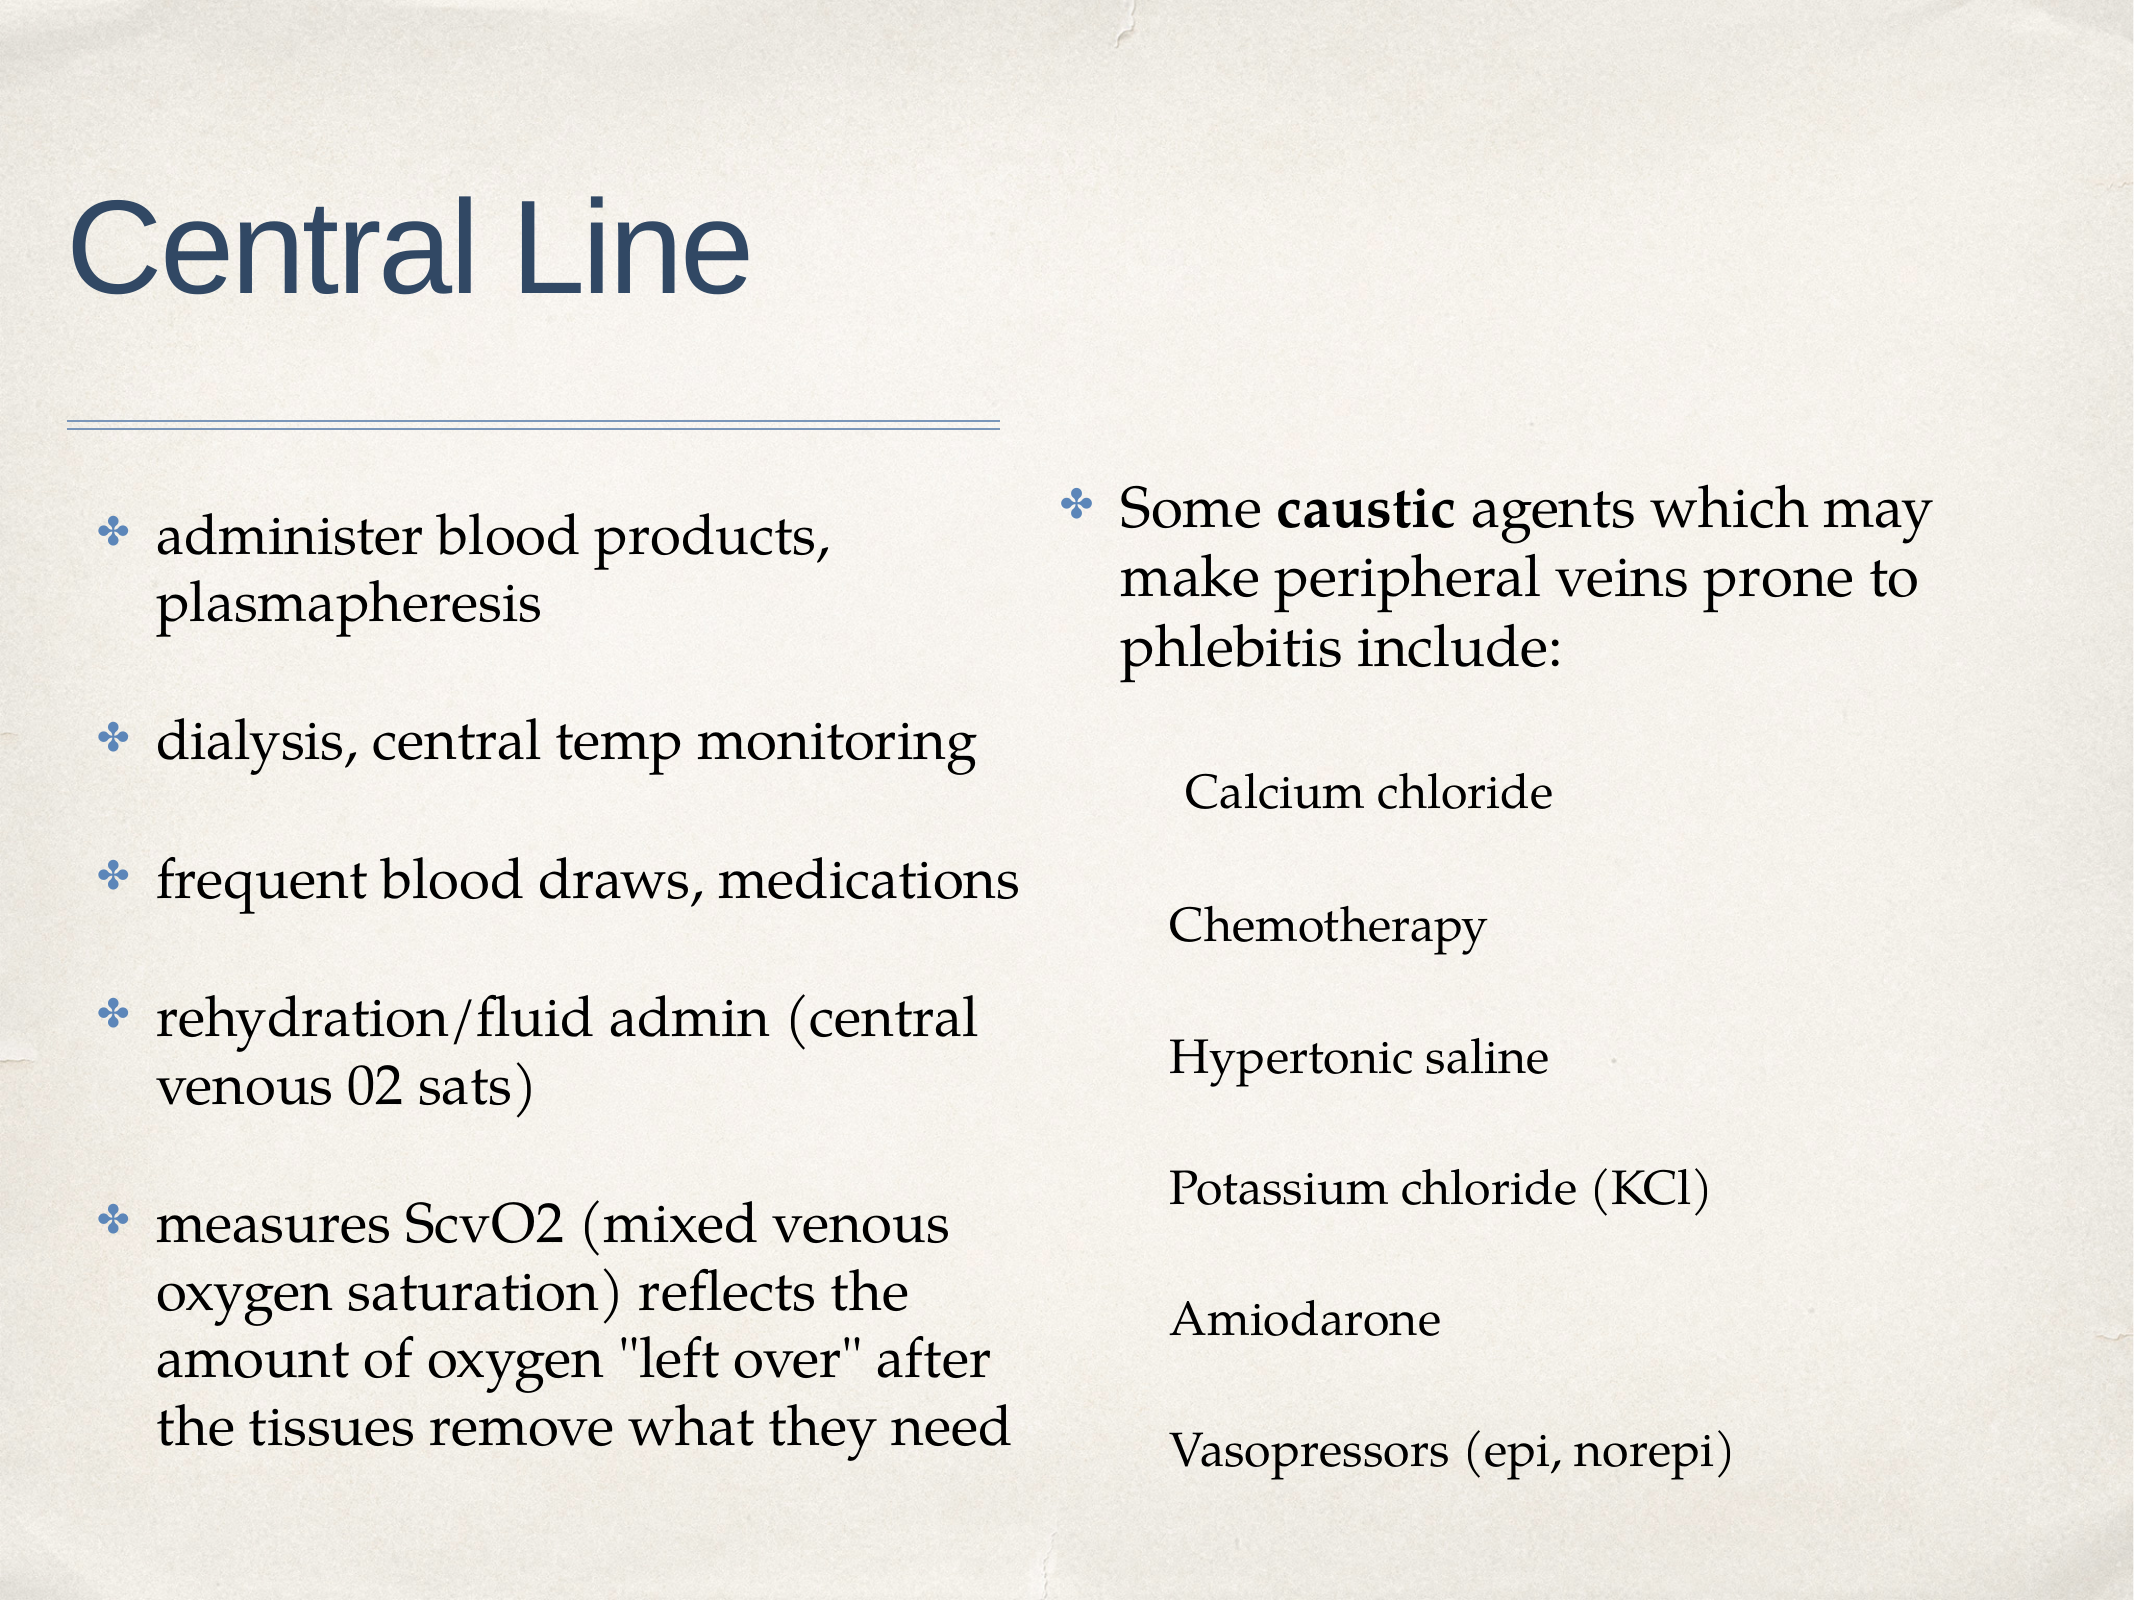

# Central Line
Some caustic agents which may make peripheral veins prone to phlebitis include:
         Calcium chloride
         Chemotherapy
         Hypertonic saline
         Potassium chloride (KCl)
         Amiodarone
         Vasopressors (epi, norepi)
administer blood products, plasmapheresis
dialysis, central temp monitoring
frequent blood draws, medications
rehydration/fluid admin (central venous 02 sats)
measures ScvO2 (mixed venous oxygen saturation) reflects the amount of oxygen "left over" after the tissues remove what they need
20